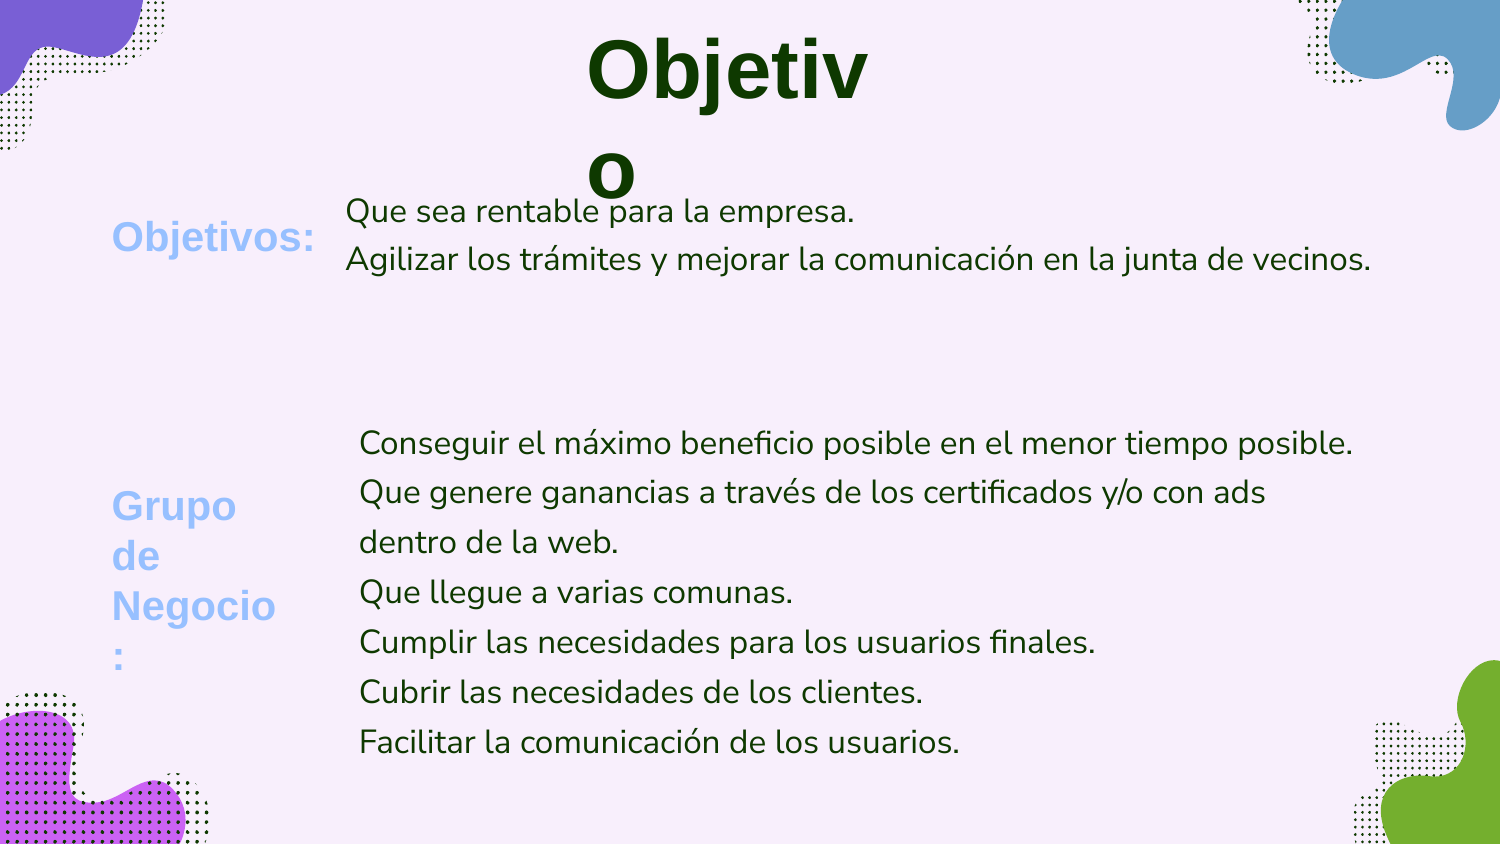

# Objetivo

Que sea rentable para la empresa.
Objetivos:
Agilizar los trámites y mejorar la comunicación en la junta de vecinos.

Conseguir el máximo beneficio posible en el menor tiempo posible.
Que genere ganancias a través de los certificados y/o con ads dentro de la web.
Que llegue a varias comunas.
Cumplir las necesidades para los usuarios finales.
Cubrir las necesidades de los clientes.
Facilitar la comunicación de los usuarios.
Grupo de Negocio: